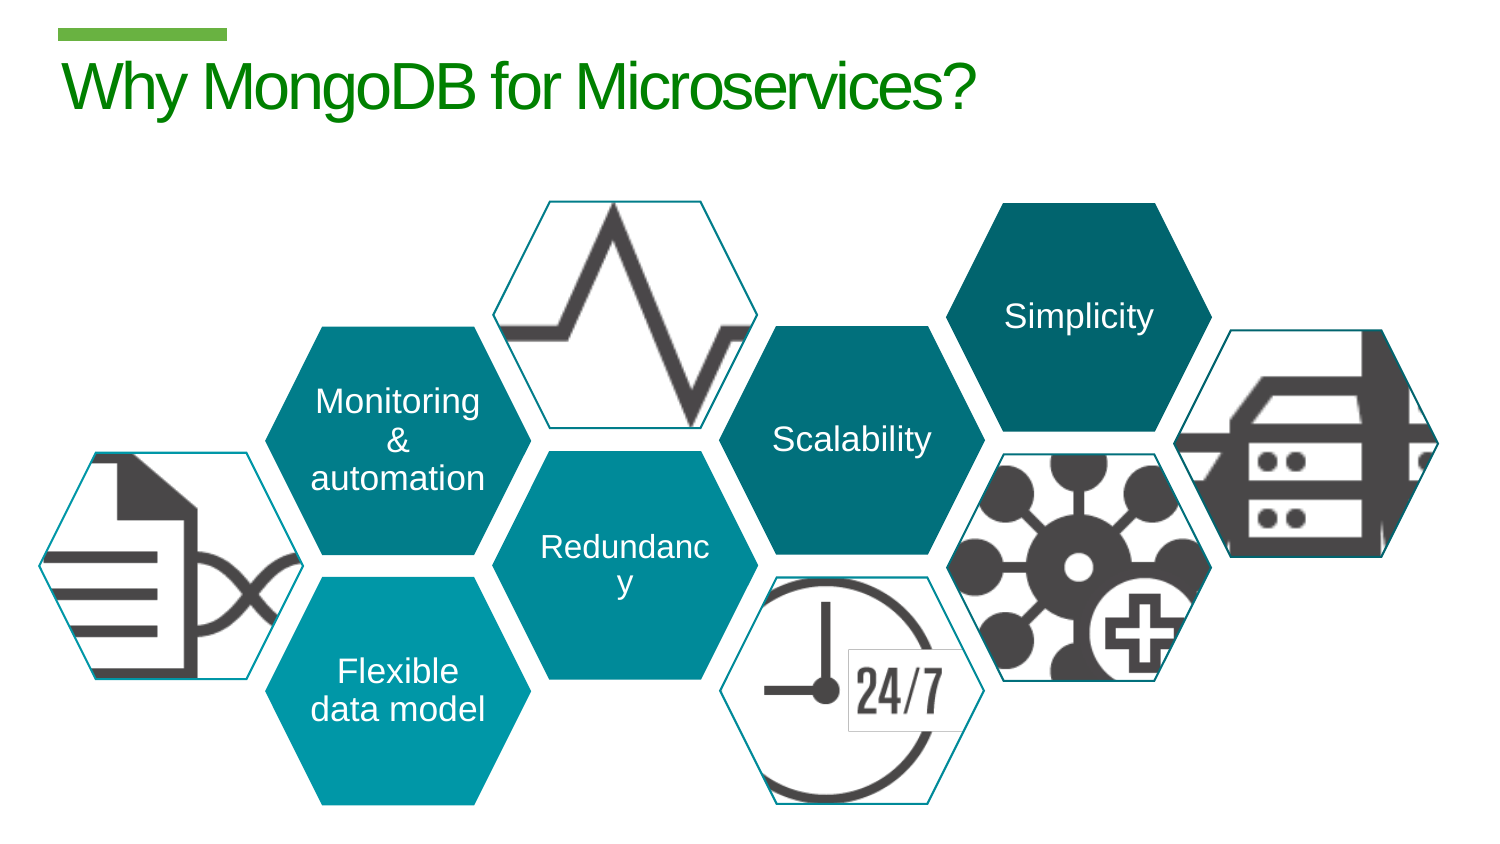

# Why MongoDB for Microservices?

Simplicity
Scalability
Monitoring & automation

Redundancy

Flexible data model